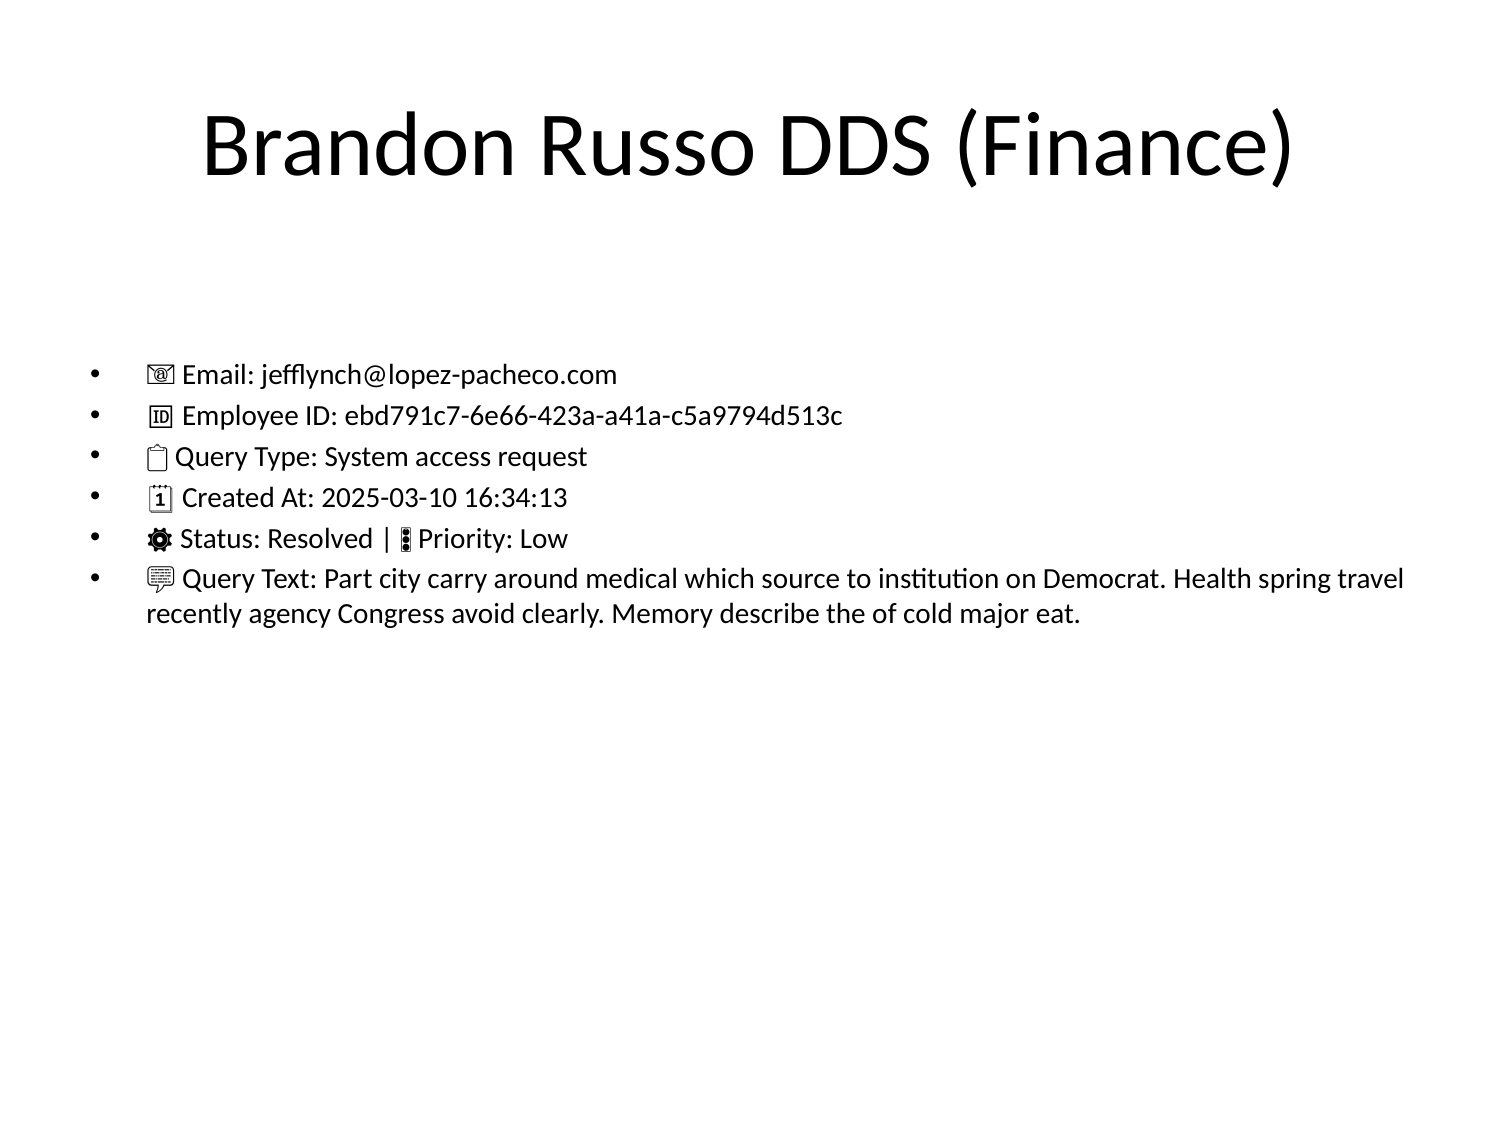

# Brandon Russo DDS (Finance)

📧 Email: jefflynch@lopez-pacheco.com
🆔 Employee ID: ebd791c7-6e66-423a-a41a-c5a9794d513c
📋 Query Type: System access request
🗓 Created At: 2025-03-10 16:34:13
⚙ Status: Resolved | 🚦 Priority: Low
💬 Query Text: Part city carry around medical which source to institution on Democrat. Health spring travel recently agency Congress avoid clearly. Memory describe the of cold major eat.